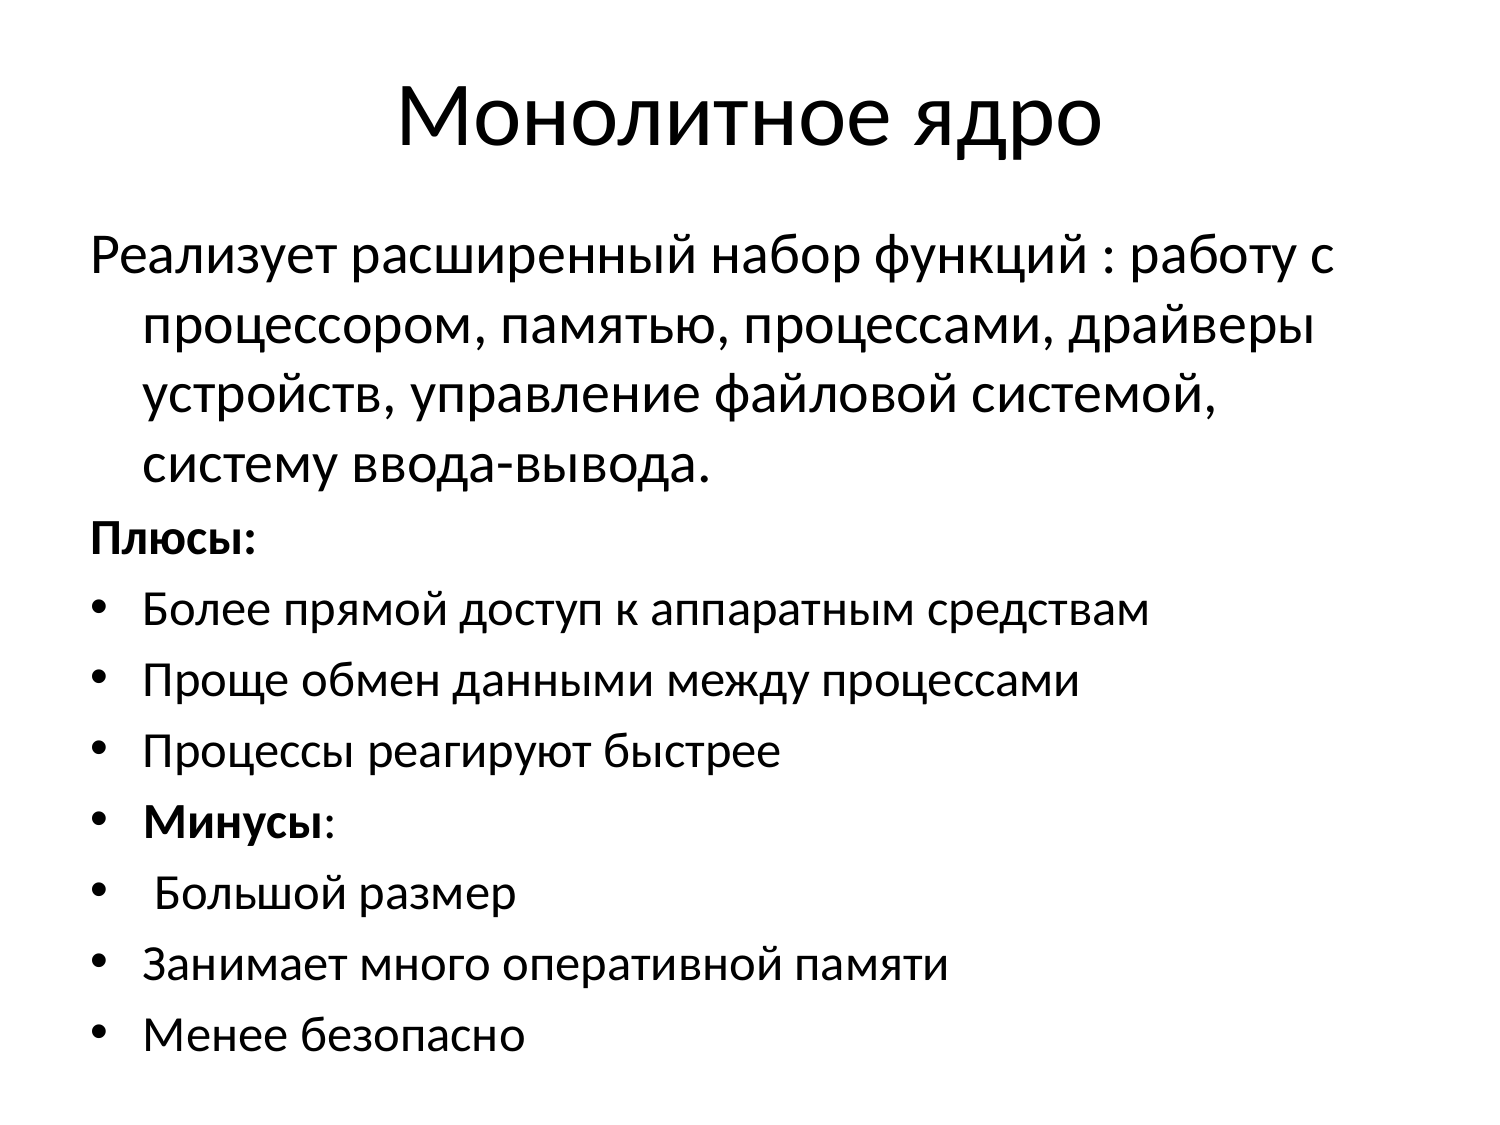

# Монолитное ядро
Реализует расширенный набор функций : работу с процессором, памятью, процессами, драйверы устройств, управление файловой системой, систему ввода-вывода.
Плюсы:
Более прямой доступ к аппаратным средствам
Проще обмен данными между процессами
Процессы реагируют быстрее
Минусы:
 Большой размер
Занимает много оперативной памяти
Менее безопасно